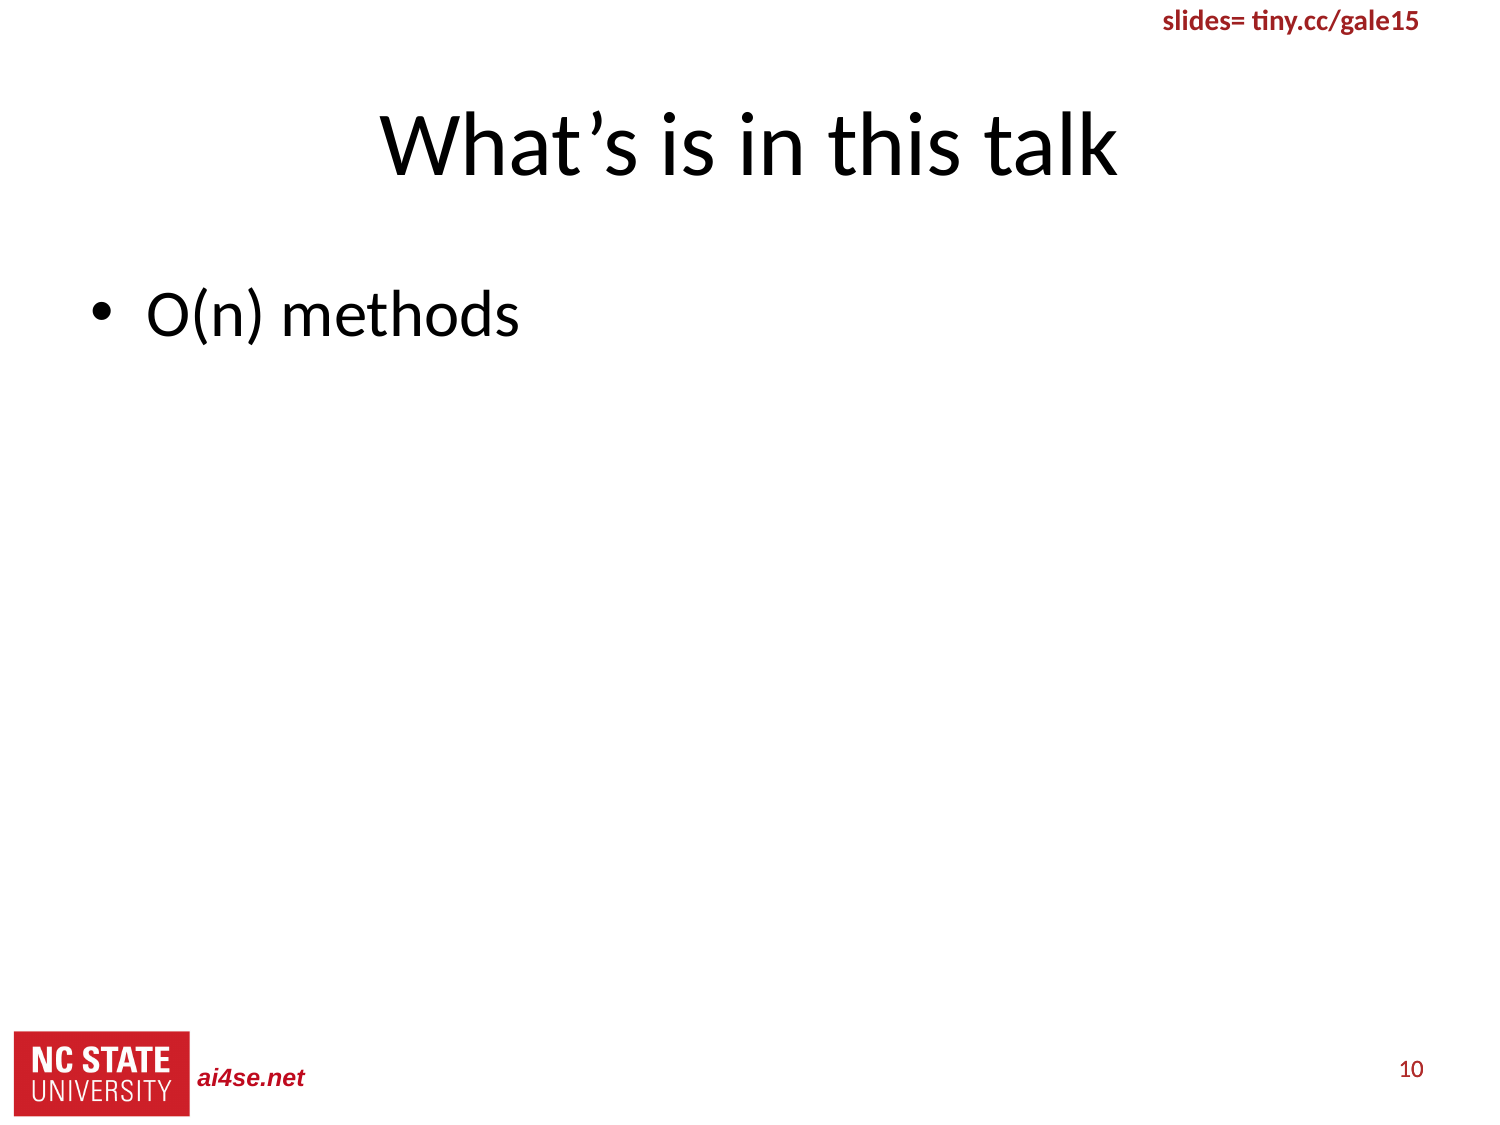

# What’s is in this talk
O(n) methods